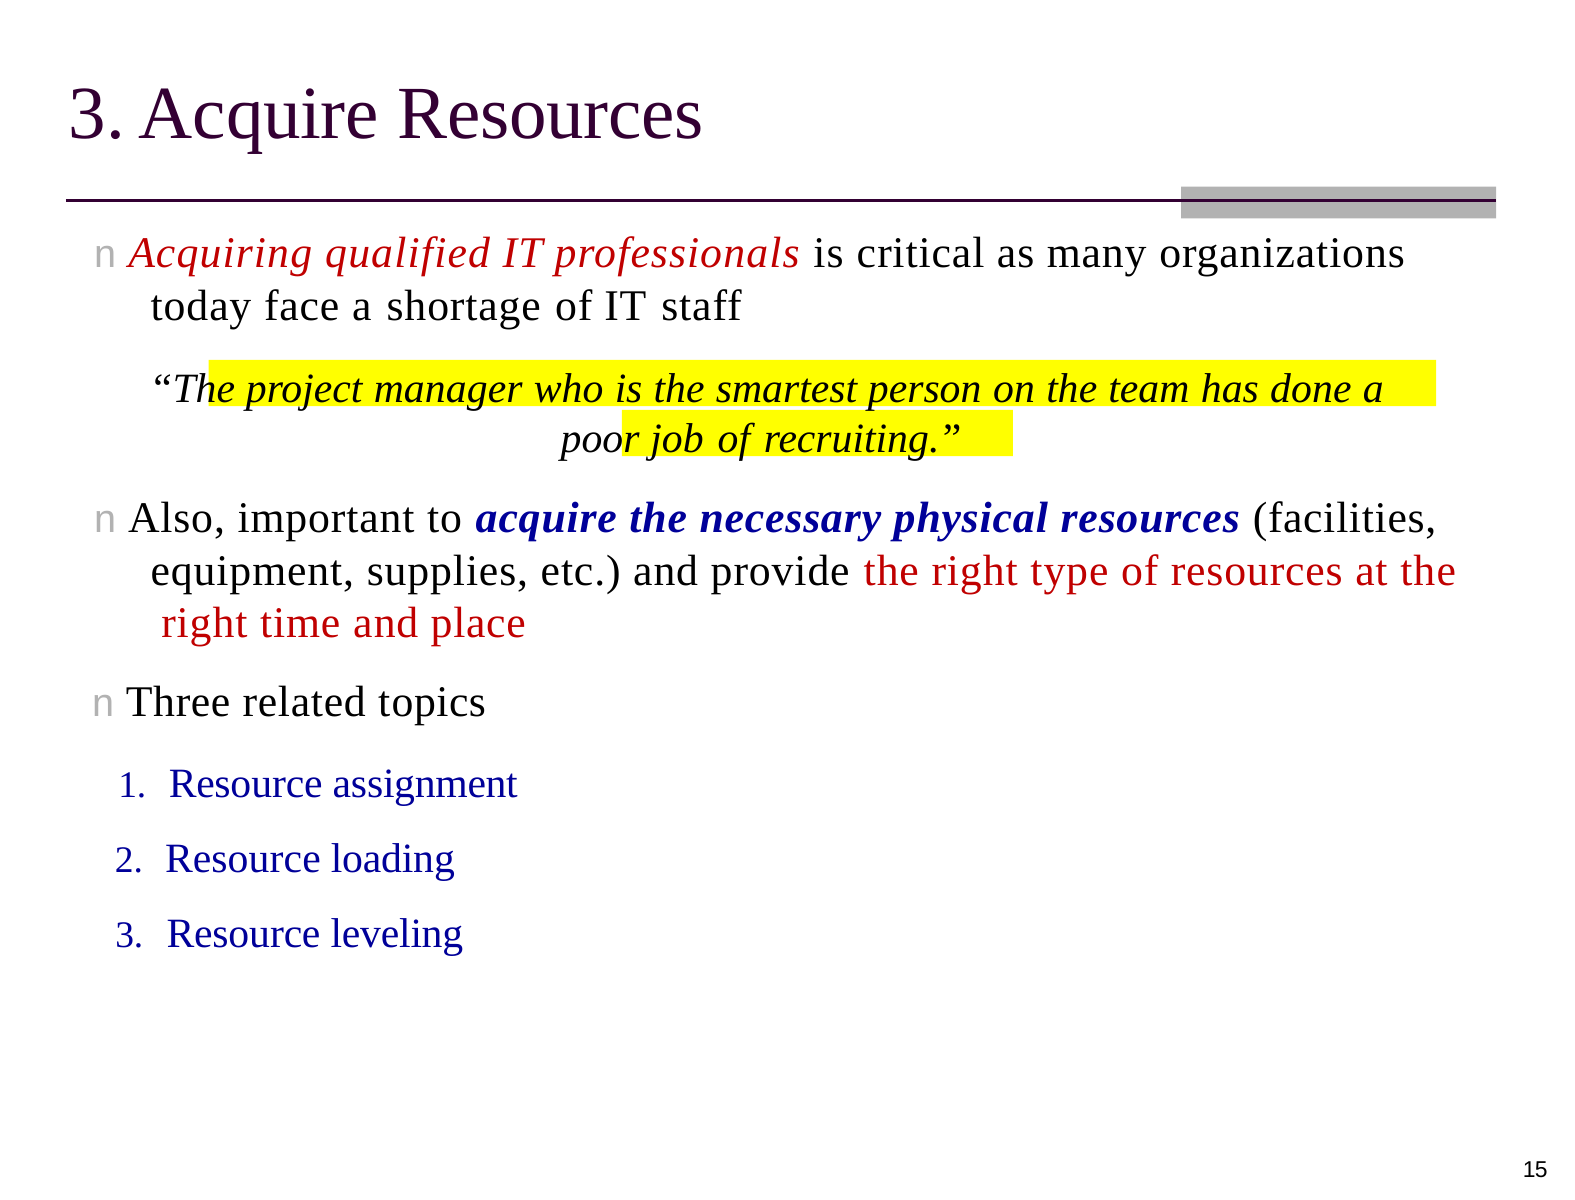

3. Acquire Resources

n Acquiring qualified IT professionals is critical as many organizations     today face a shortage of IT staff
“The project manager who is the smartest person on the team has done a
poor job of recruiting.”
n Also, important to acquire the necessary physical resources (facilities, equipment, supplies, etc.) and provide the right type of resources at the  right time and place
n Three related topics
1.  Resource assignment
2.  Resource loading

3.  Resource leveling

15